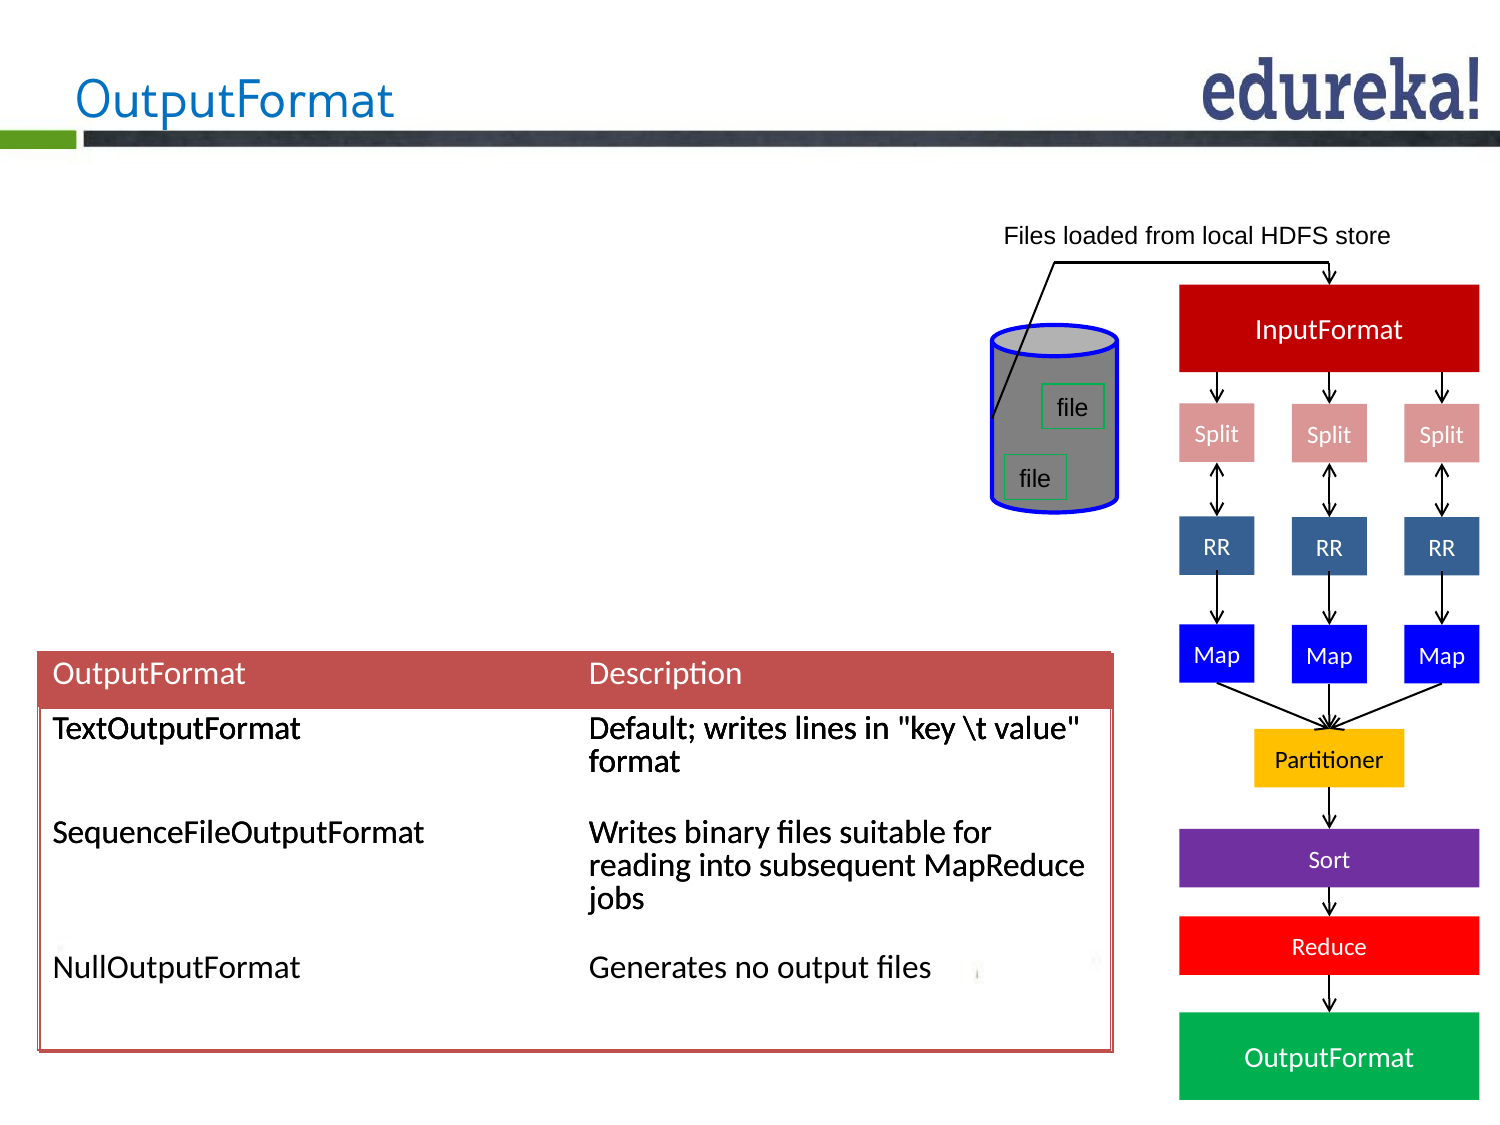

# OutputFormat
Files loaded from local HDFS store
The OutputFormat class defines the way (K,V) pairs
produced by Reducers are written to output files

The instances of OutputFormat provided by
Hadoop write to files on the local disk or in HDFS

Several OutputFormats are provided by Hadoop:

InputFormat

file
Split
Split
Split
file
RR
RR
RR
Map
Map
Map
| OutputFormat | Description |
| --- | --- |
| TextOutputFormat | Default; writes lines in "key \t value" format |
| SequenceFileOutputFormat | Writes binary files suitable for reading into subsequent MapReduce jobs |
| NullOutputFormat | Generates no output files |
| OutputFormat | Description |
| --- | --- |
| TextOutputFormat | Default; writes lines in "key \t value" format |
| SequenceFileOutputFormat | Writes binary files suitable for reading into subsequent MapReduce jobs |
| NullOutputFormat | Generates no output files |
| OutputFormat | Description |
| --- | --- |
| TextOutputFormat | Default; writes lines in "key \t value" format |
| SequenceFileOutputFormat | Writes binary files suitable for reading into subsequent MapReduce jobs |
| NullOutputFormat | Generates no output files |
| OutputFormat | Description |
| --- | --- |
| TextOutputFormat | Default; writes lines in "key \t value" format |
| SequenceFileOutputFormat | Writes binary files suitable for reading into subsequent MapReduce jobs |
| NullOutputFormat | Generates no output files |
Partitioner
Sort
Reduce
OutputFormat